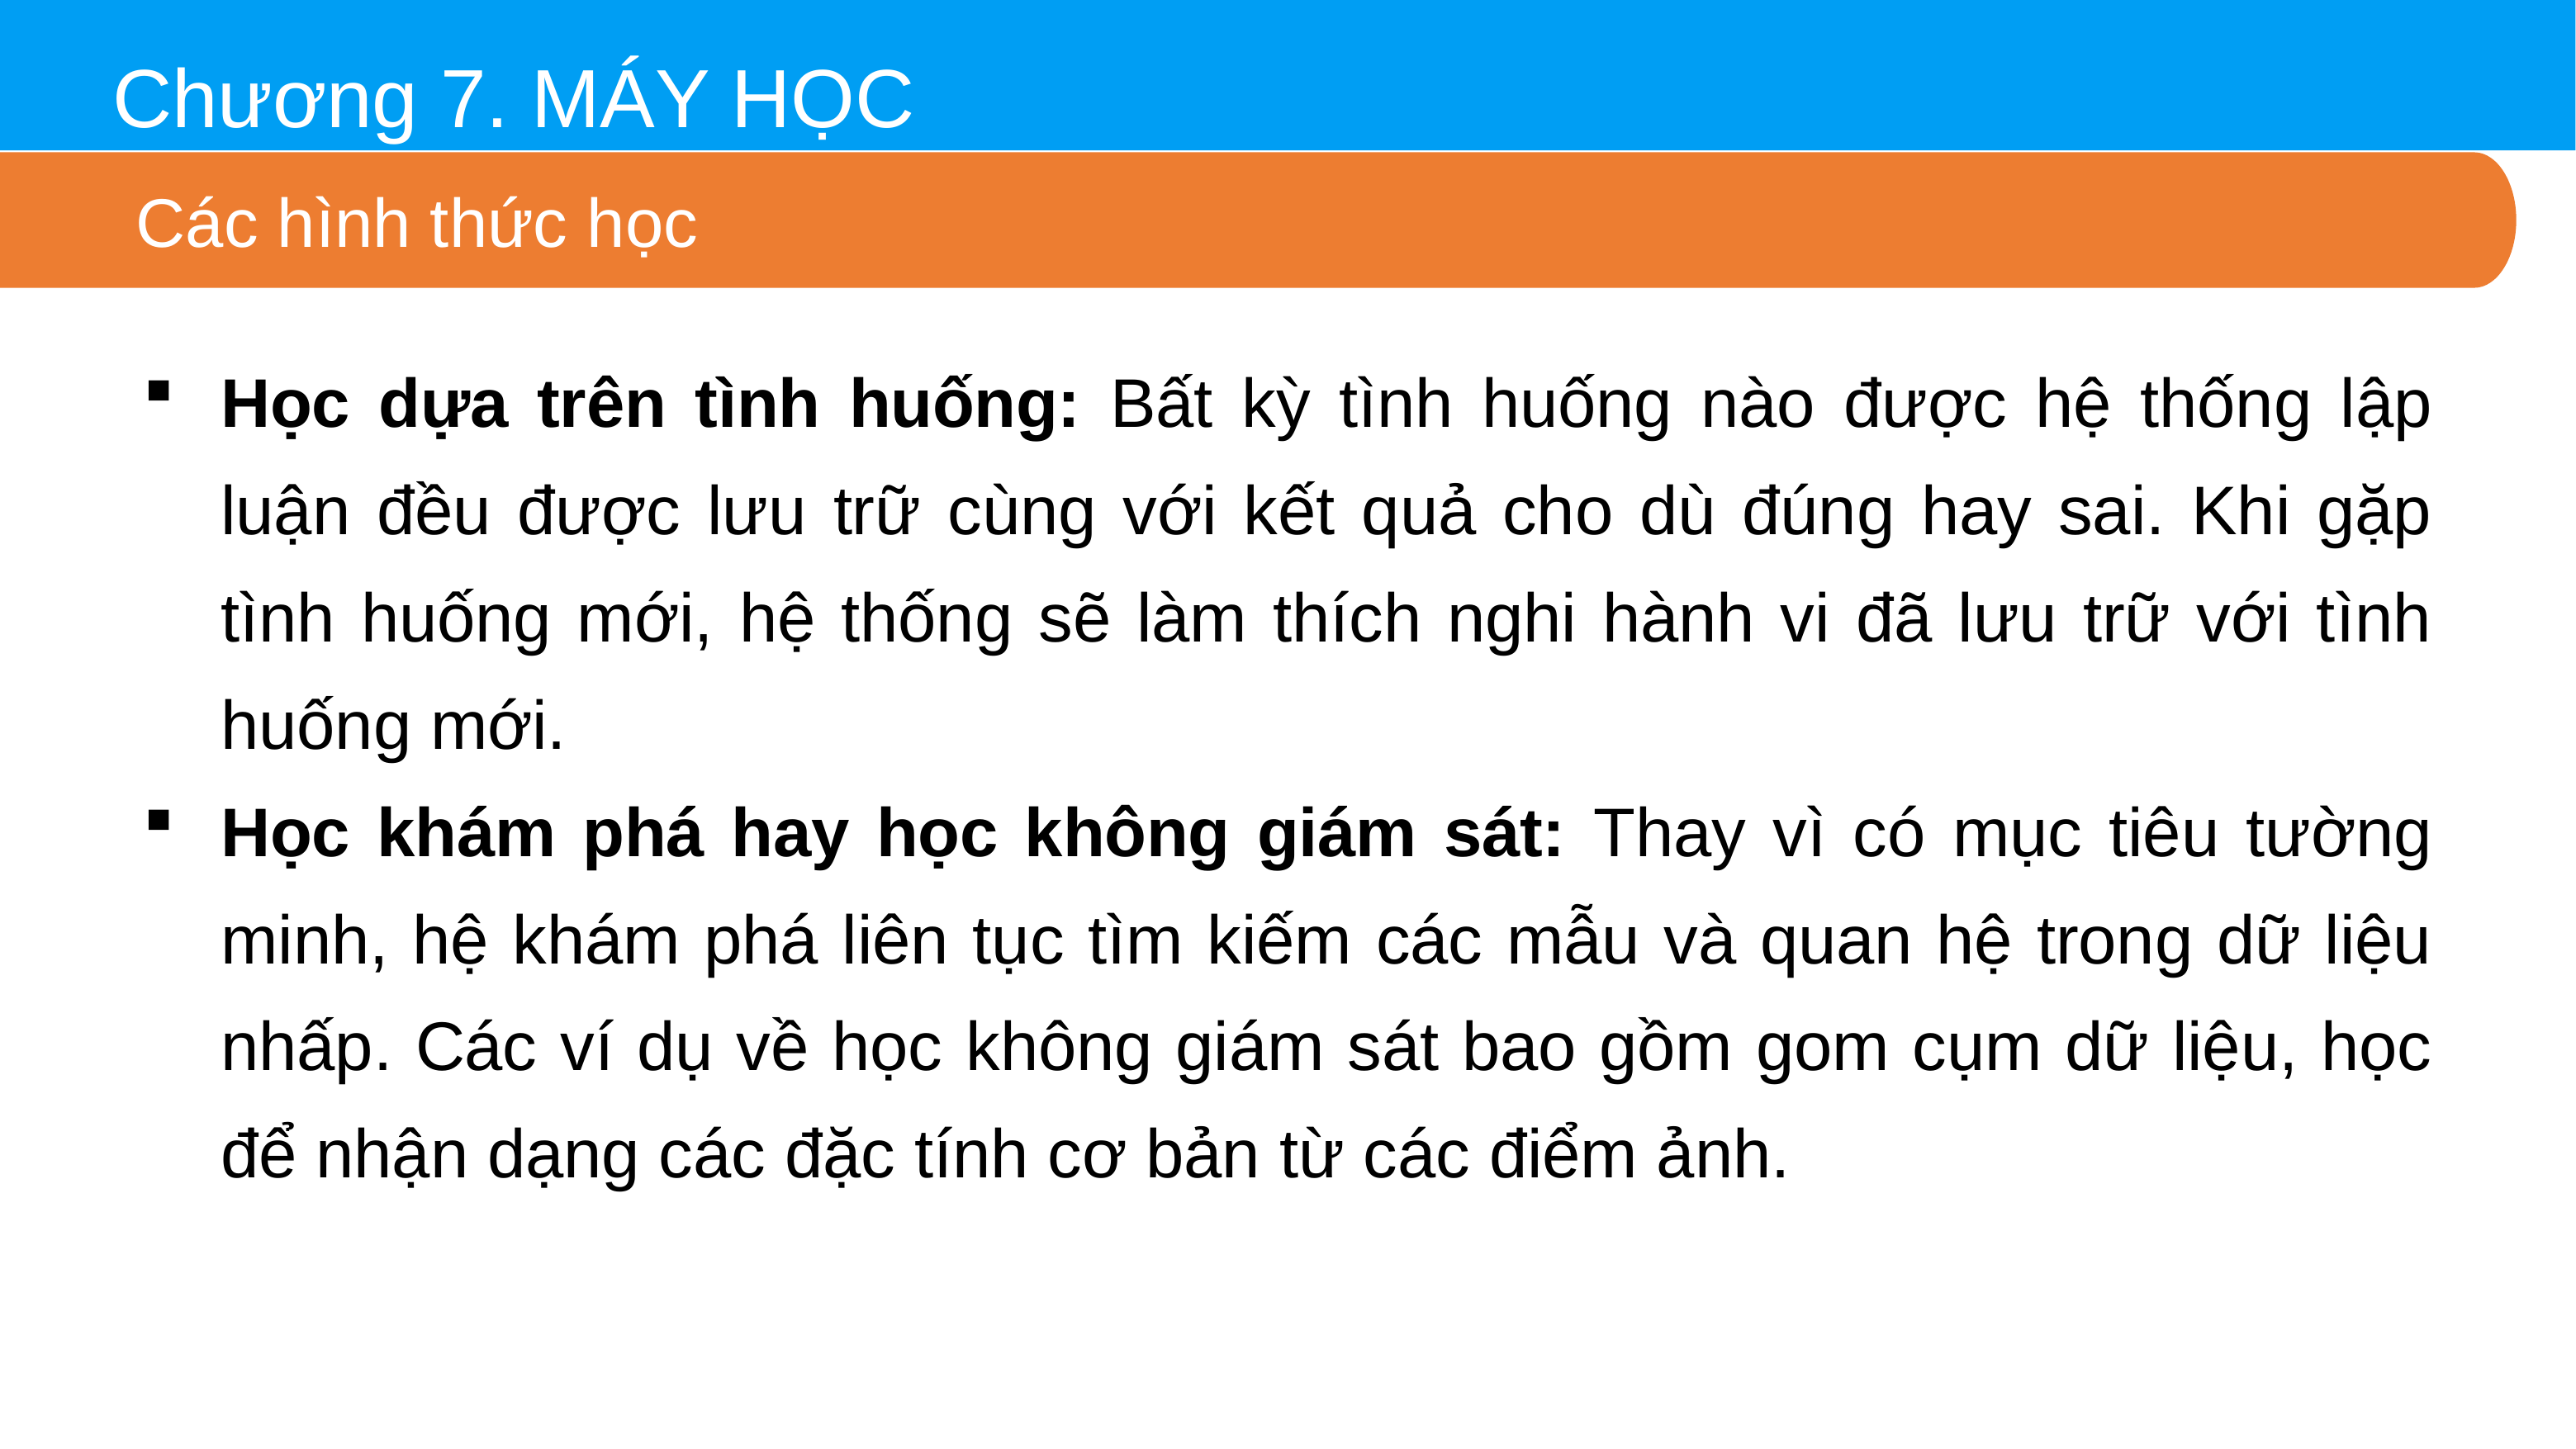

Chương 7. MÁY HỌC
Các hình thức học
Học dựa trên tình huống: Bất kỳ tình huống nào được hệ thống lập luận đều được lưu trữ cùng với kết quả cho dù đúng hay sai. Khi gặp tình huống mới, hệ thống sẽ làm thích nghi hành vi đã lưu trữ với tình huống mới.
Học khám phá hay học không giám sát: Thay vì có mục tiêu tường minh, hệ khám phá liên tục tìm kiếm các mẫu và quan hệ trong dữ liệu nhấp. Các ví dụ về học không giám sát bao gồm gom cụm dữ liệu, học để nhận dạng các đặc tính cơ bản từ các điểm ảnh.